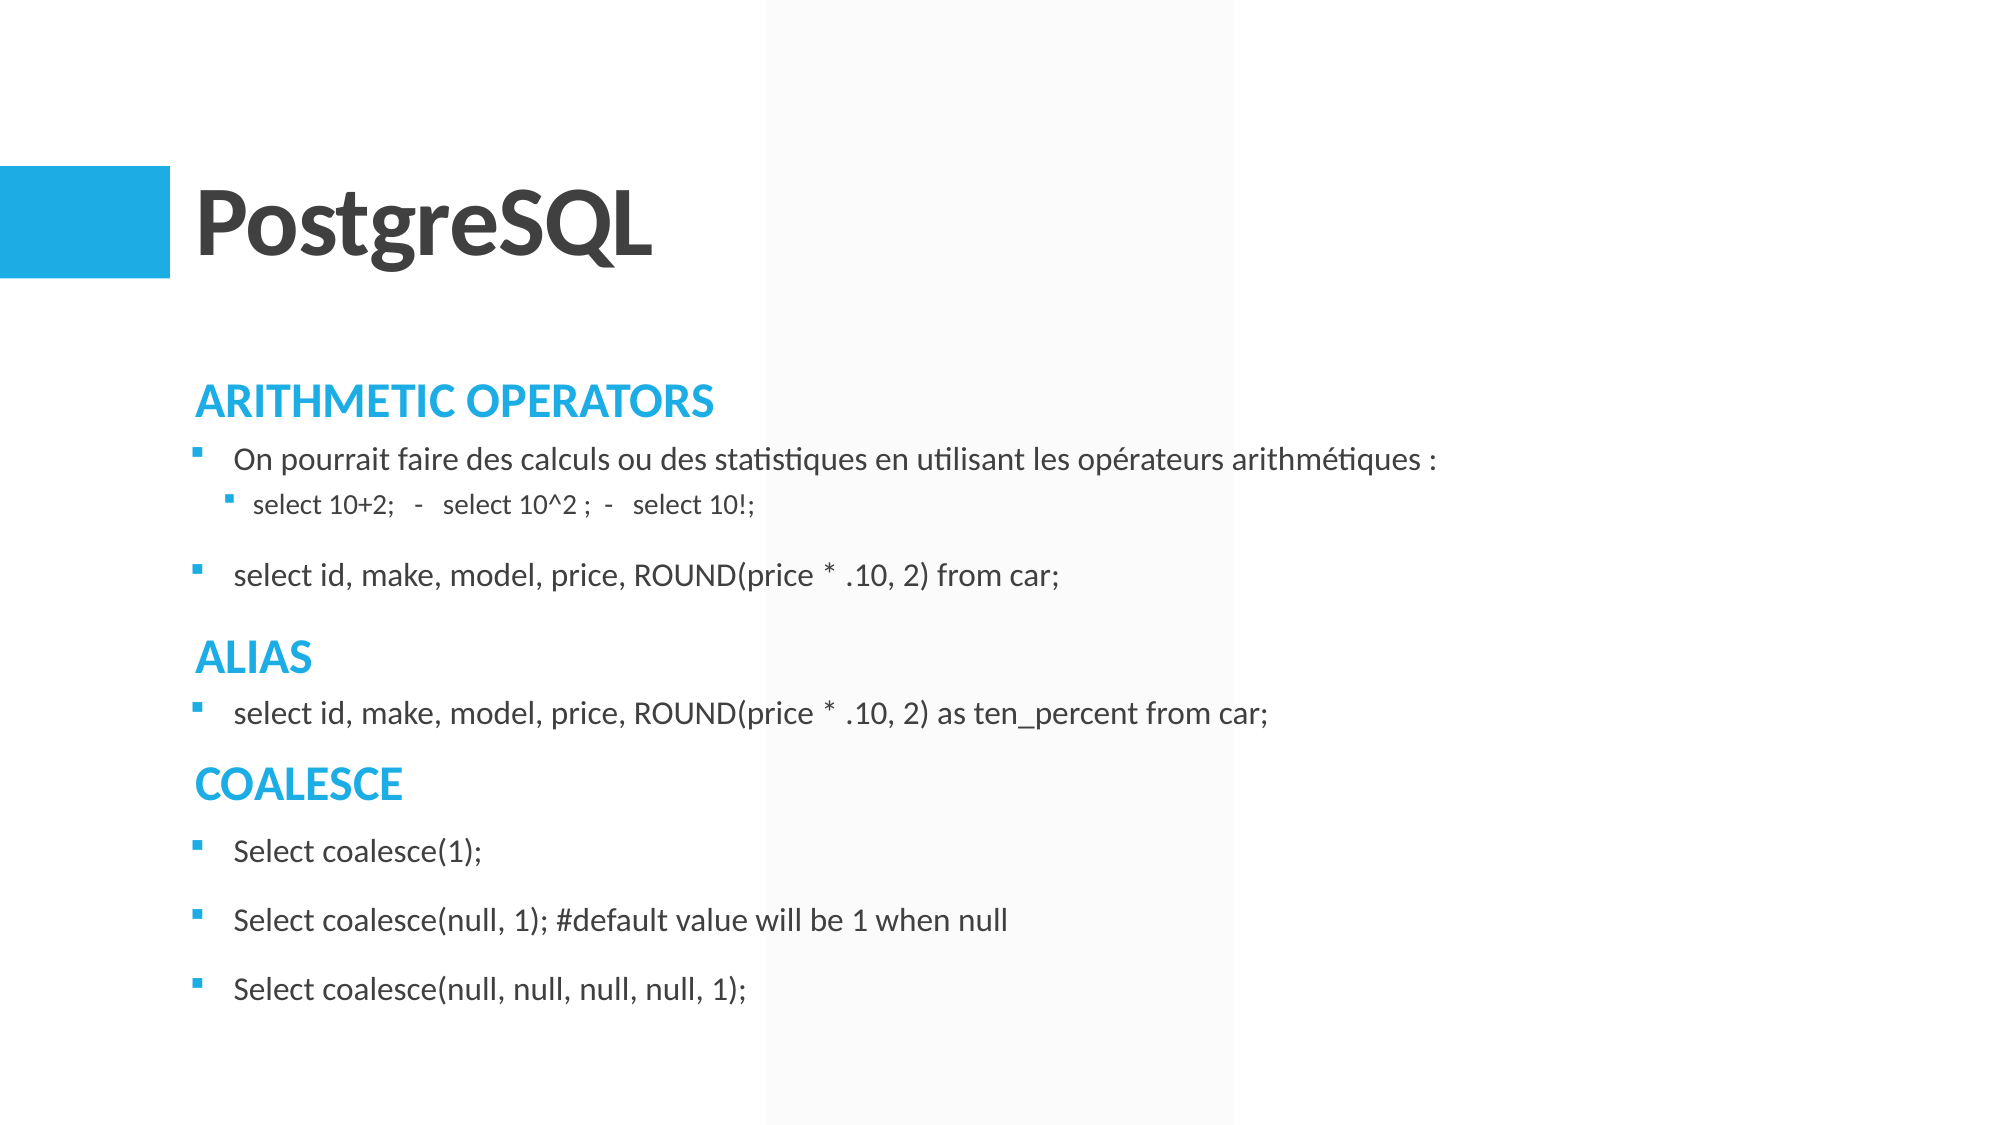

# PostgreSQL
ARITHMETIC OPERATORS
On pourrait faire des calculs ou des statistiques en utilisant les opérateurs arithmétiques :
select 10+2;   -   select 10^2 ;  -   select 10!;
select id, make, model, price, ROUND(price * .10, 2) from car;

select id, make, model, price, ROUND(price * .10, 2) as ten_percent from car;

Select coalesce(1);
Select coalesce(null, 1); #default value will be 1 when null
Select coalesce(null, null, null, null, 1);

ALIAS
cOALESCE